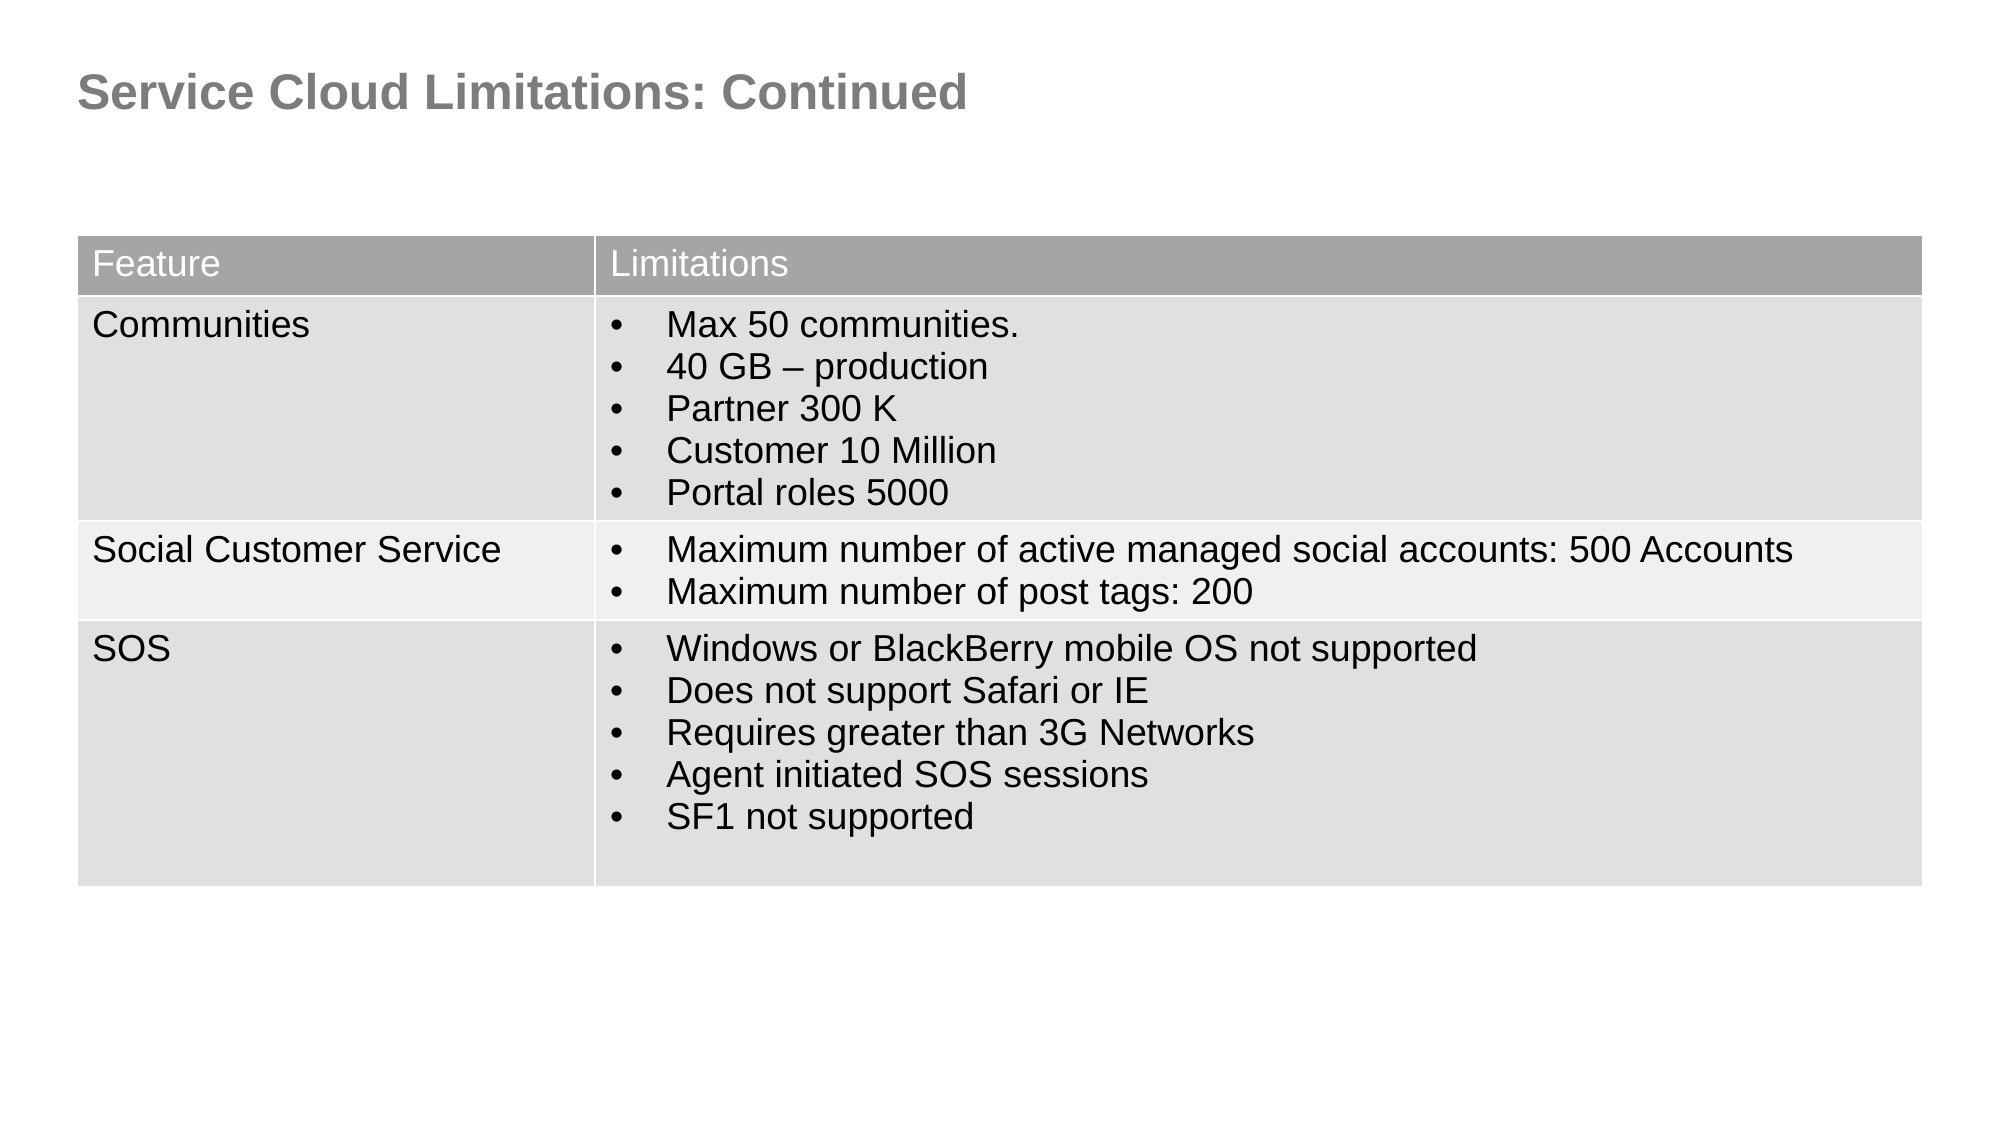

# Service Cloud Limitations: Continued

| Feature | Limitations |
| --- | --- |
| Communities | Max 50 communities. 40 GB – production Partner 300 K Customer 10 Million Portal roles 5000 |
| Social Customer Service | Maximum number of active managed social accounts: 500 Accounts Maximum number of post tags: 200 |
| SOS | Windows or BlackBerry mobile OS not supported Does not support Safari or IE Requires greater than 3G Networks Agent initiated SOS sessions SF1 not supported |